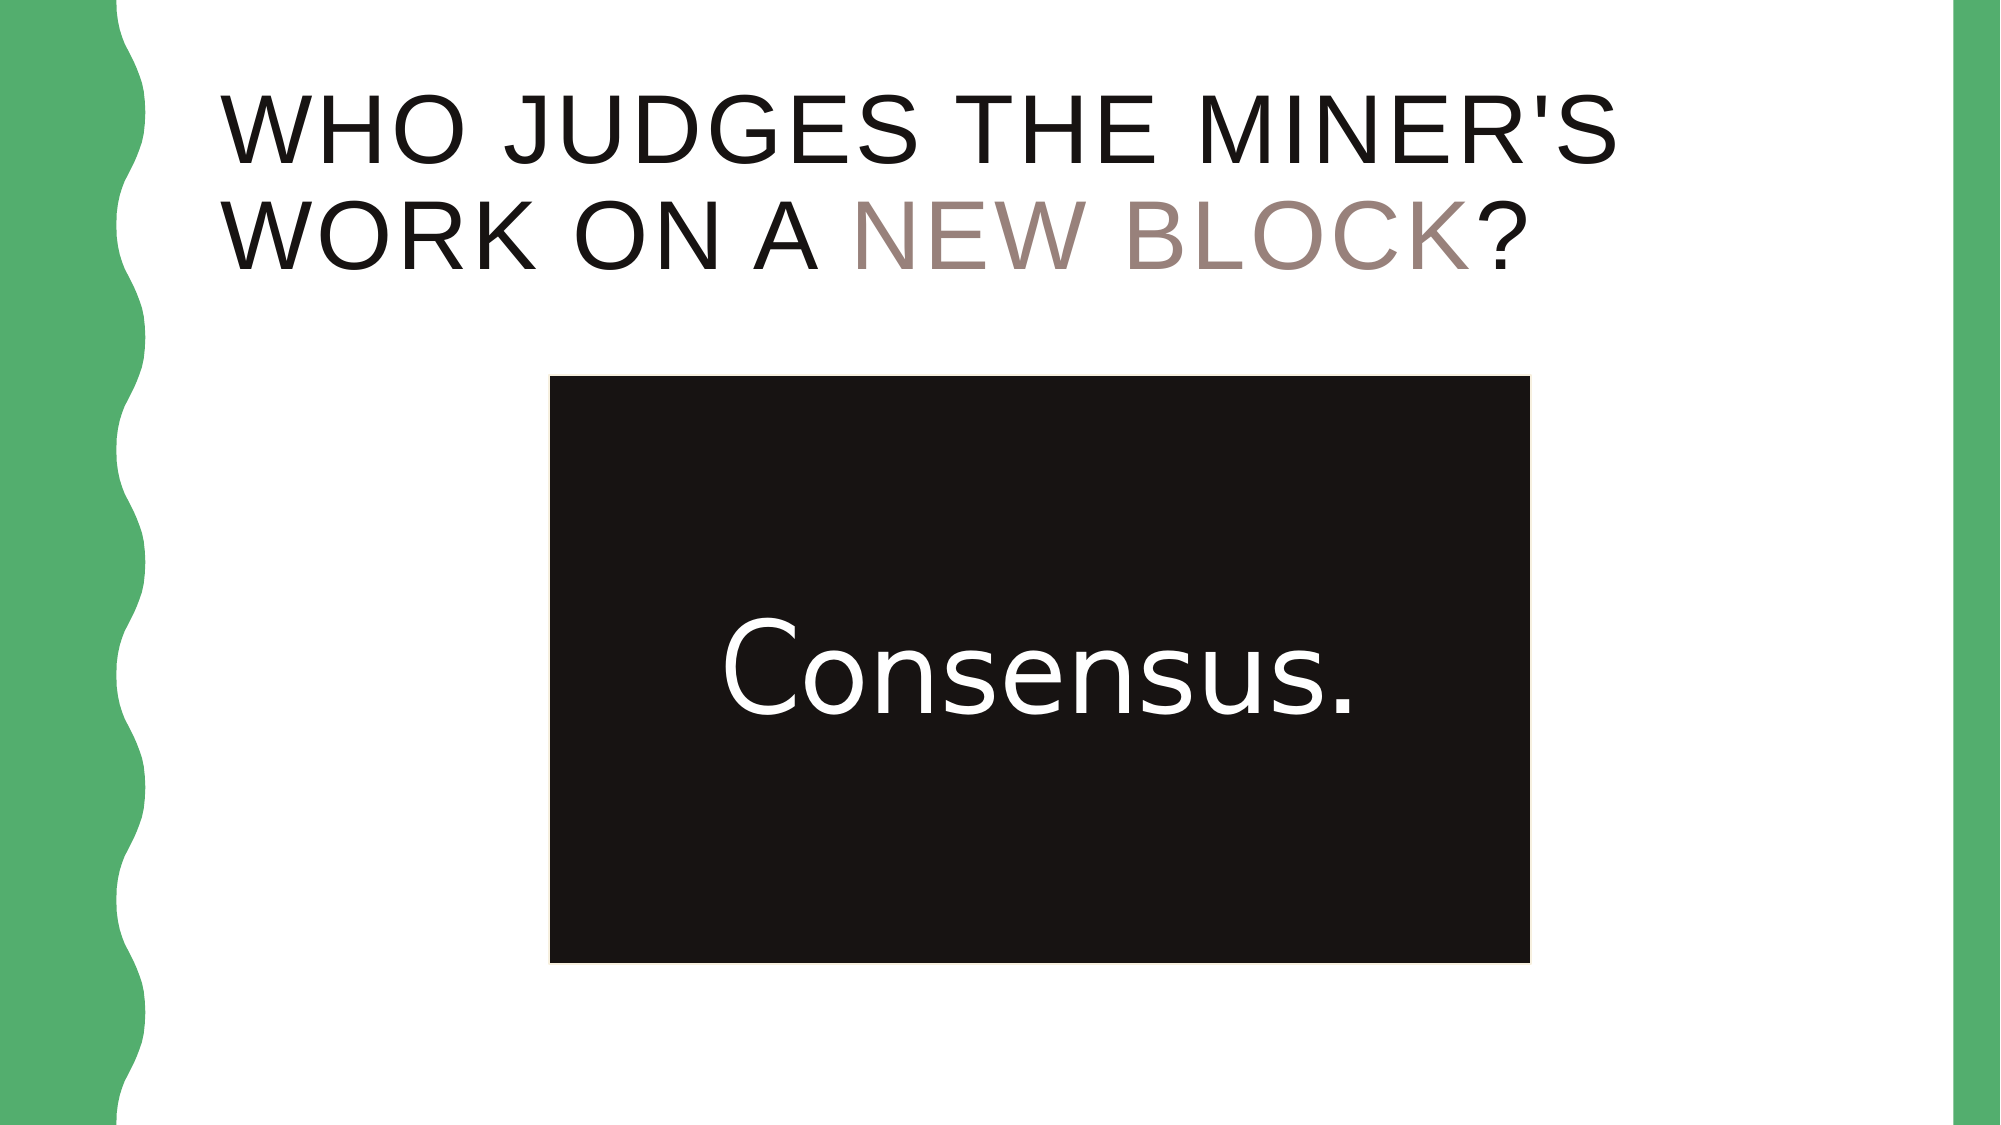

# who judges the miner's work on a new block?
Consensus.